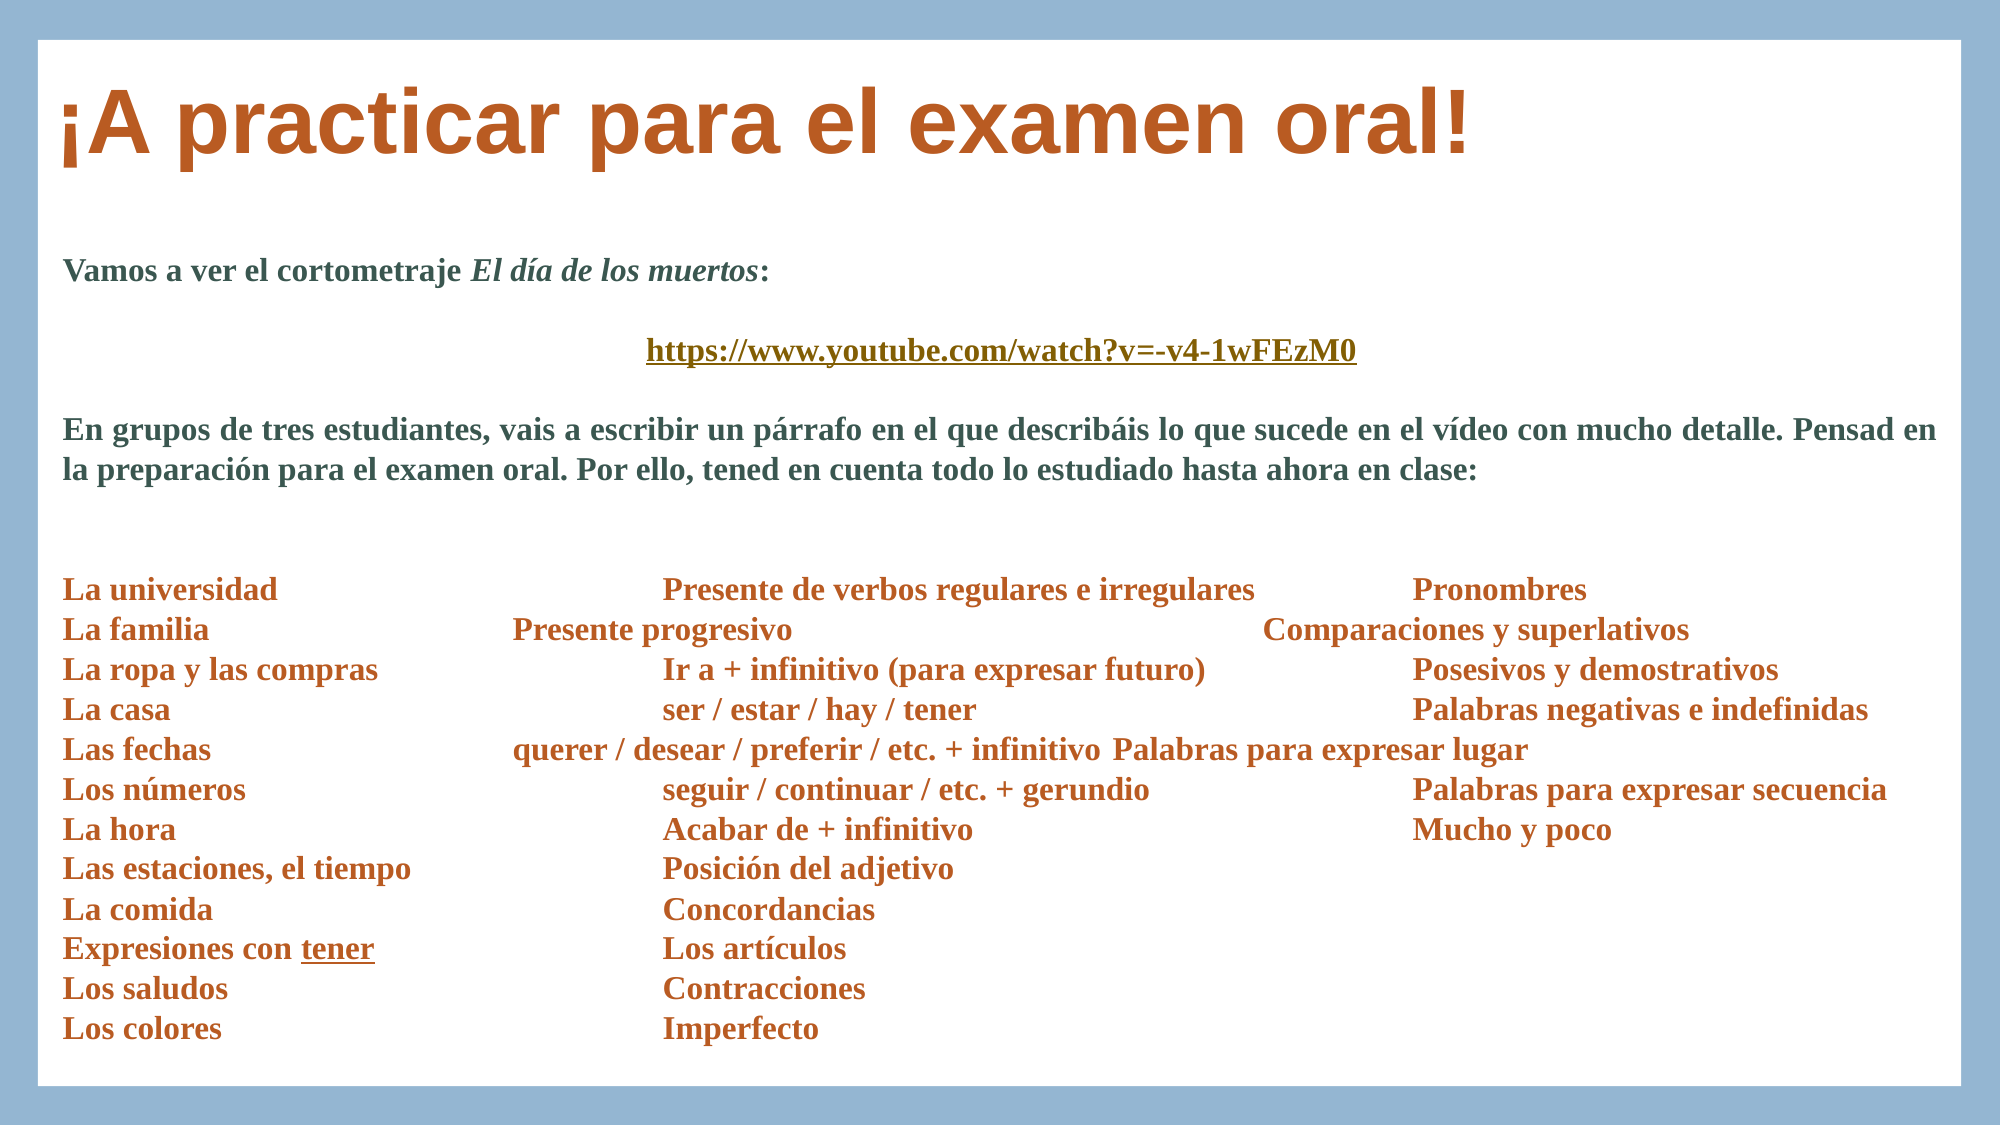

# ¡A practicar para el examen oral!

Vamos a ver el cortometraje El día de los muertos:

https://www.youtube.com/watch?v=-v4-1wFEzM0

En grupos de tres estudiantes, vais a escribir un párrafo en el que describáis lo que sucede en el vídeo con mucho detalle. Pensad en la preparación para el examen oral. Por ello, tened en cuenta todo lo estudiado hasta ahora en clase:

La universidad			Presente de verbos regulares e irregulares		Pronombres
La familia			Presente progresivo				Comparaciones y superlativos
La ropa y las compras		Ir a + infinitivo (para expresar futuro)		Posesivos y demostrativos
La casa				ser / estar / hay / tener			Palabras negativas e indefinidas
Las fechas			querer / desear / preferir / etc. + infinitivo 	Palabras para expresar lugar
Los números			seguir / continuar / etc. + gerundio		Palabras para expresar secuencia
La hora				Acabar de + infinitivo			Mucho y poco
Las estaciones, el tiempo		Posición del adjetivo
La comida			Concordancias
Expresiones con tener		Los artículos
Los saludos			Contracciones
Los colores			Imperfecto